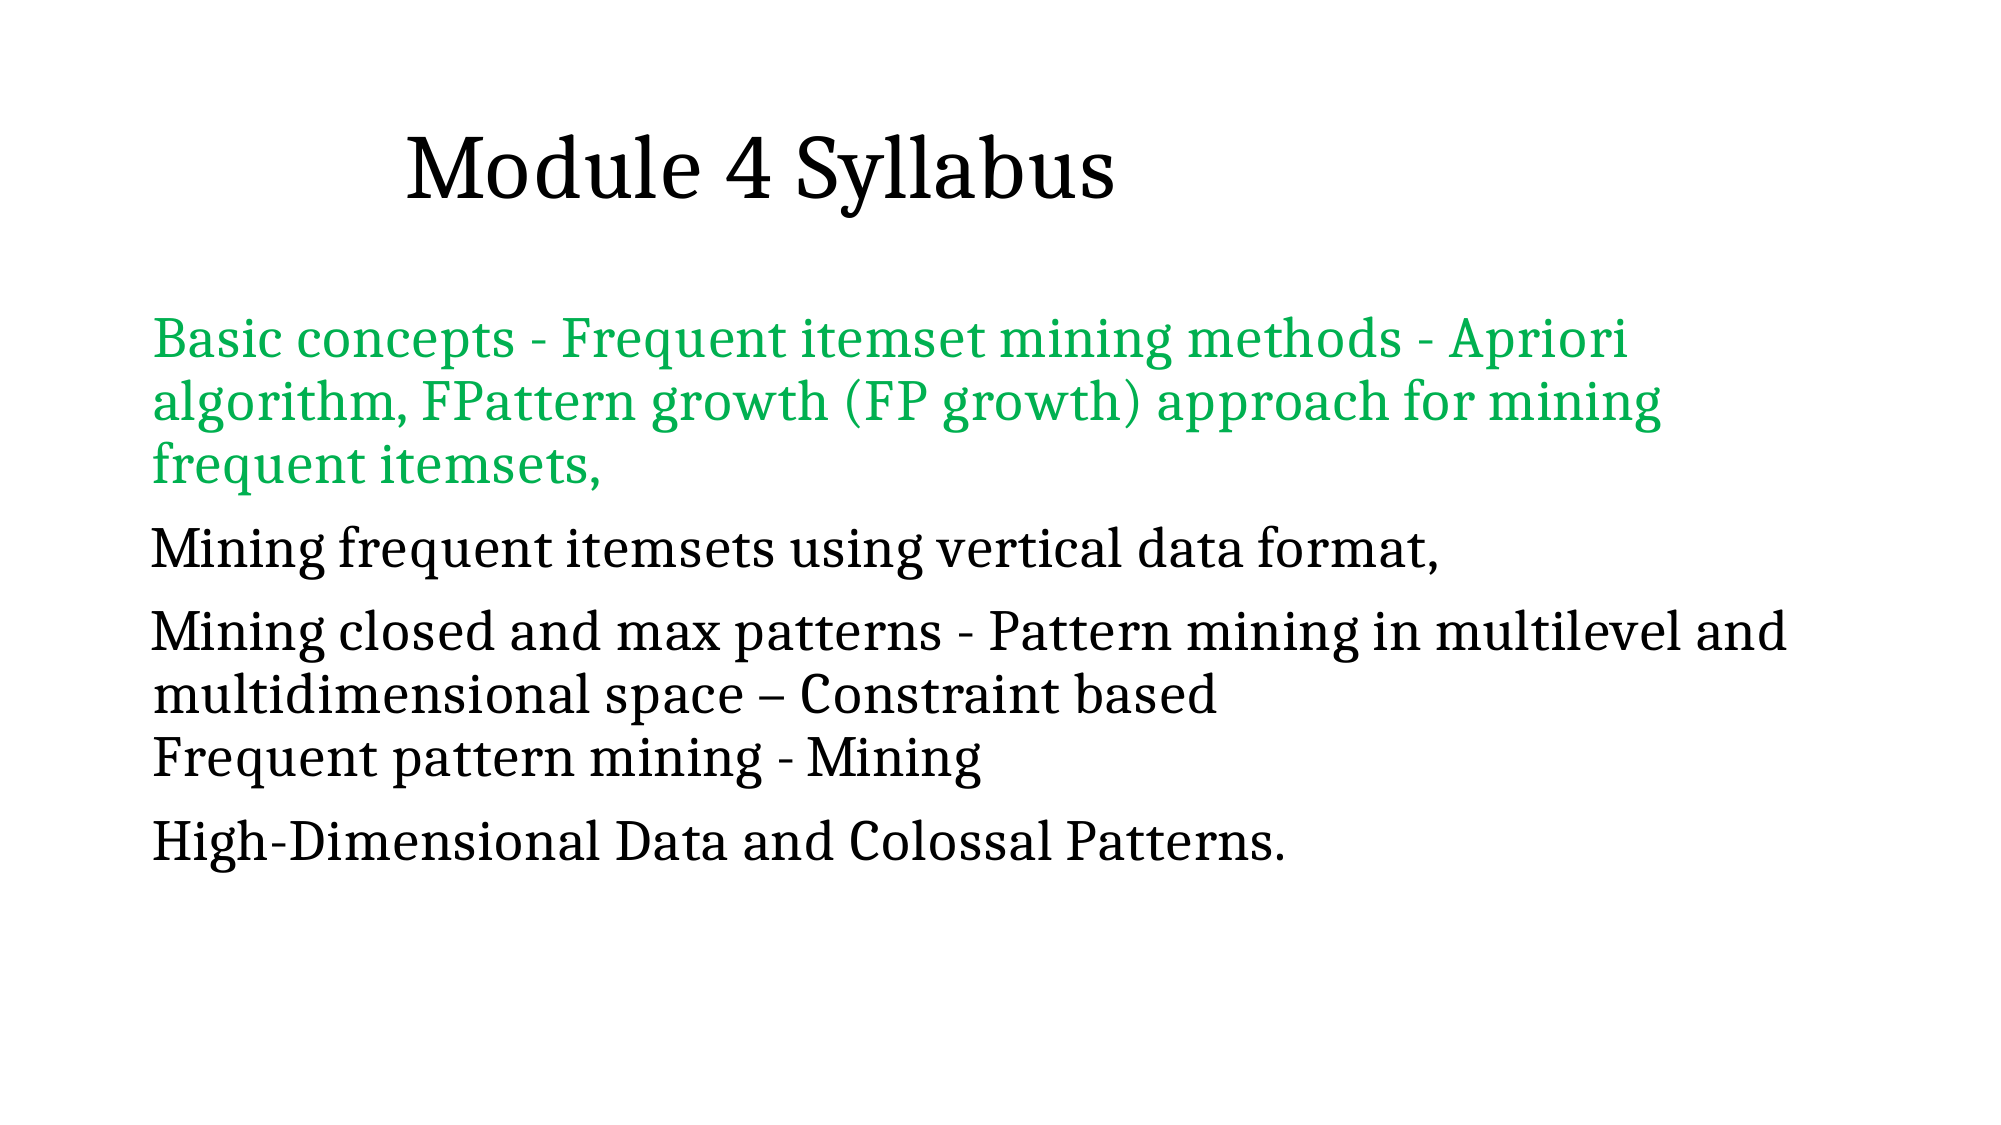

# Module 4 Syllabus
Basic concepts - Frequent itemset mining methods - Apriori algorithm, FPattern growth (FP growth) approach for mining frequent itemsets,
Mining frequent itemsets using vertical data format,
Mining closed and max patterns - Pattern mining in multilevel and multidimensional space – Constraint based
Frequent pattern mining - Mining
High-Dimensional Data and Colossal Patterns.